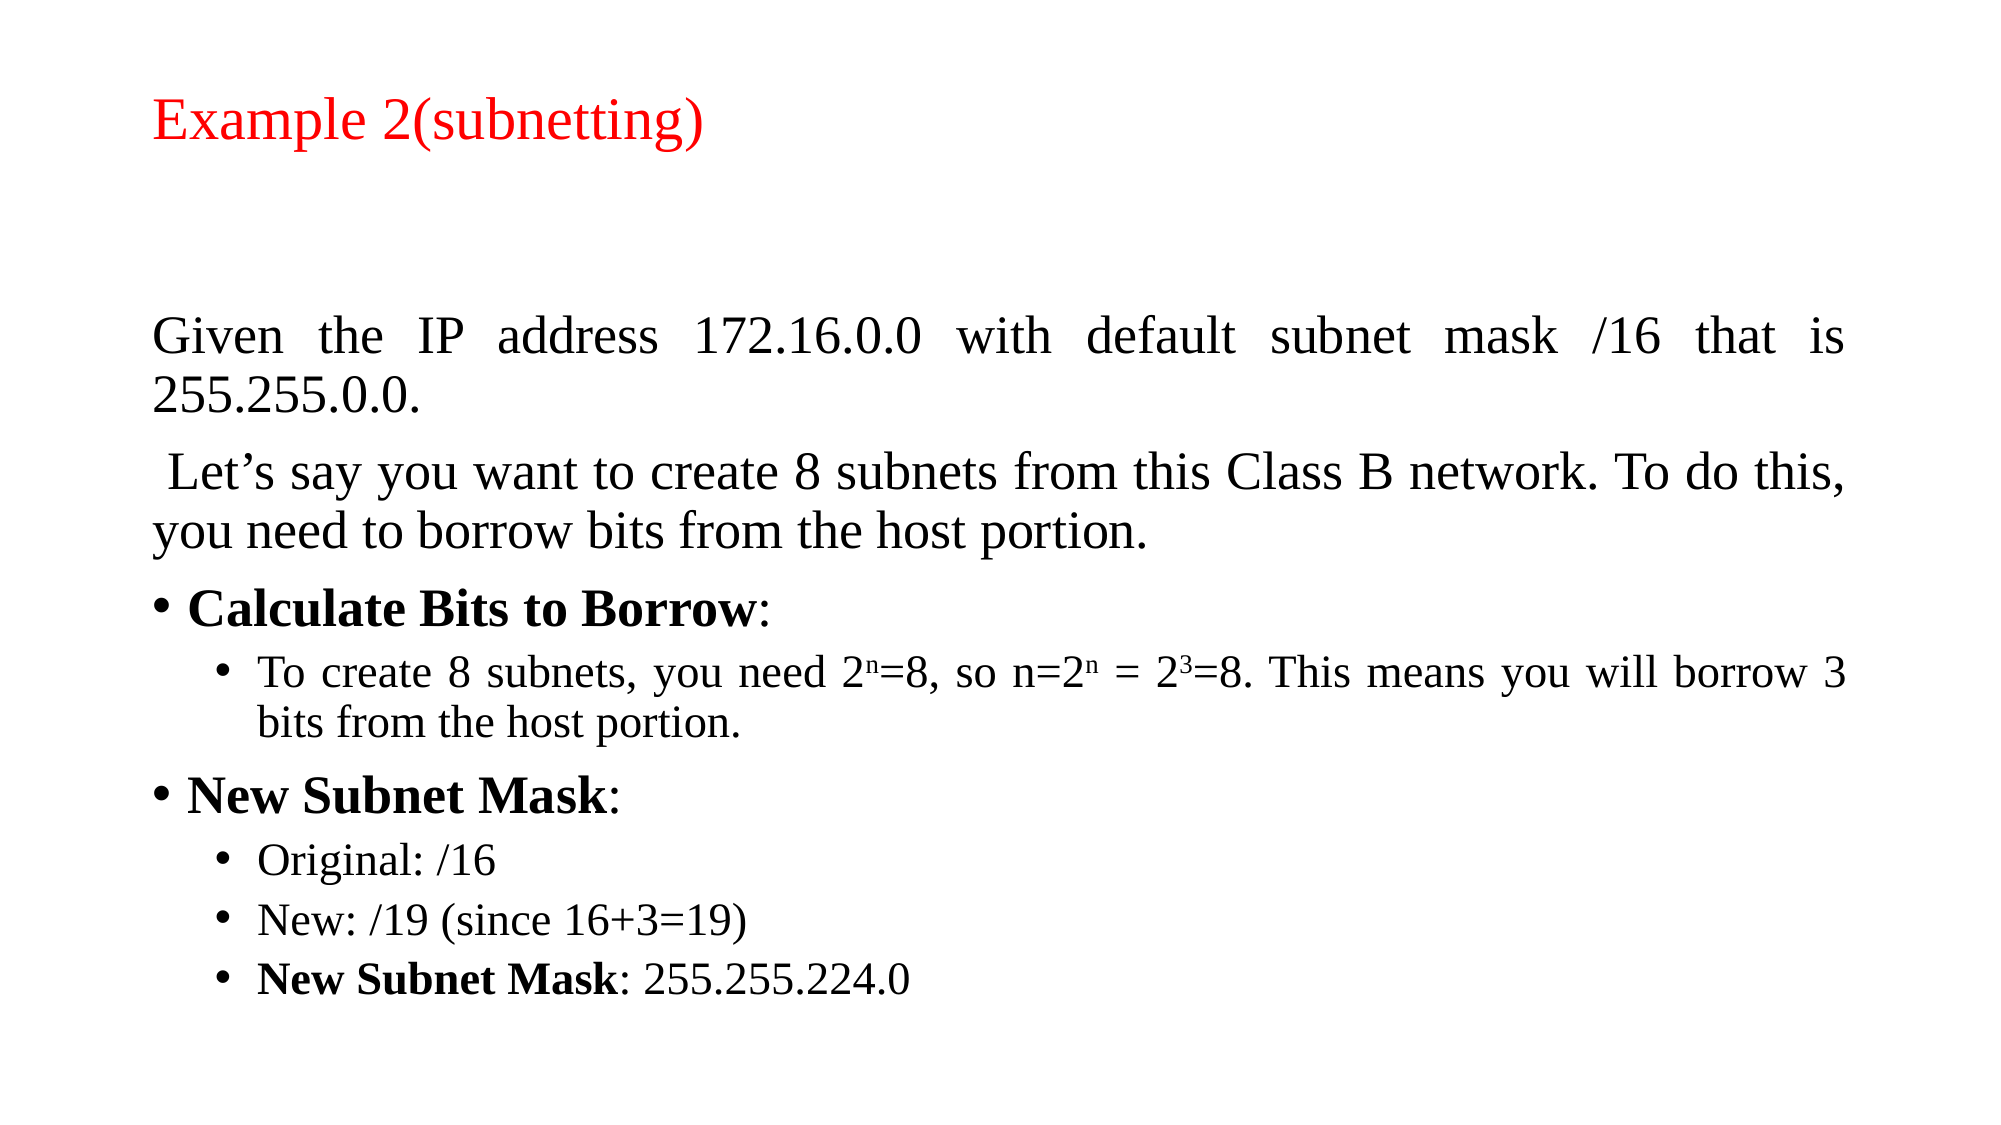

# Example 2(subnetting)
Given the IP address 172.16.0.0 with default subnet mask /16 that is 255.255.0.0.
 Let’s say you want to create 8 subnets from this Class B network. To do this, you need to borrow bits from the host portion.
Calculate Bits to Borrow:
To create 8 subnets, you need 2n=8, so n=2n = 23=8. This means you will borrow 3 bits from the host portion.
New Subnet Mask:
Original: /16
New: /19 (since 16+3=19)
New Subnet Mask: 255.255.224.0